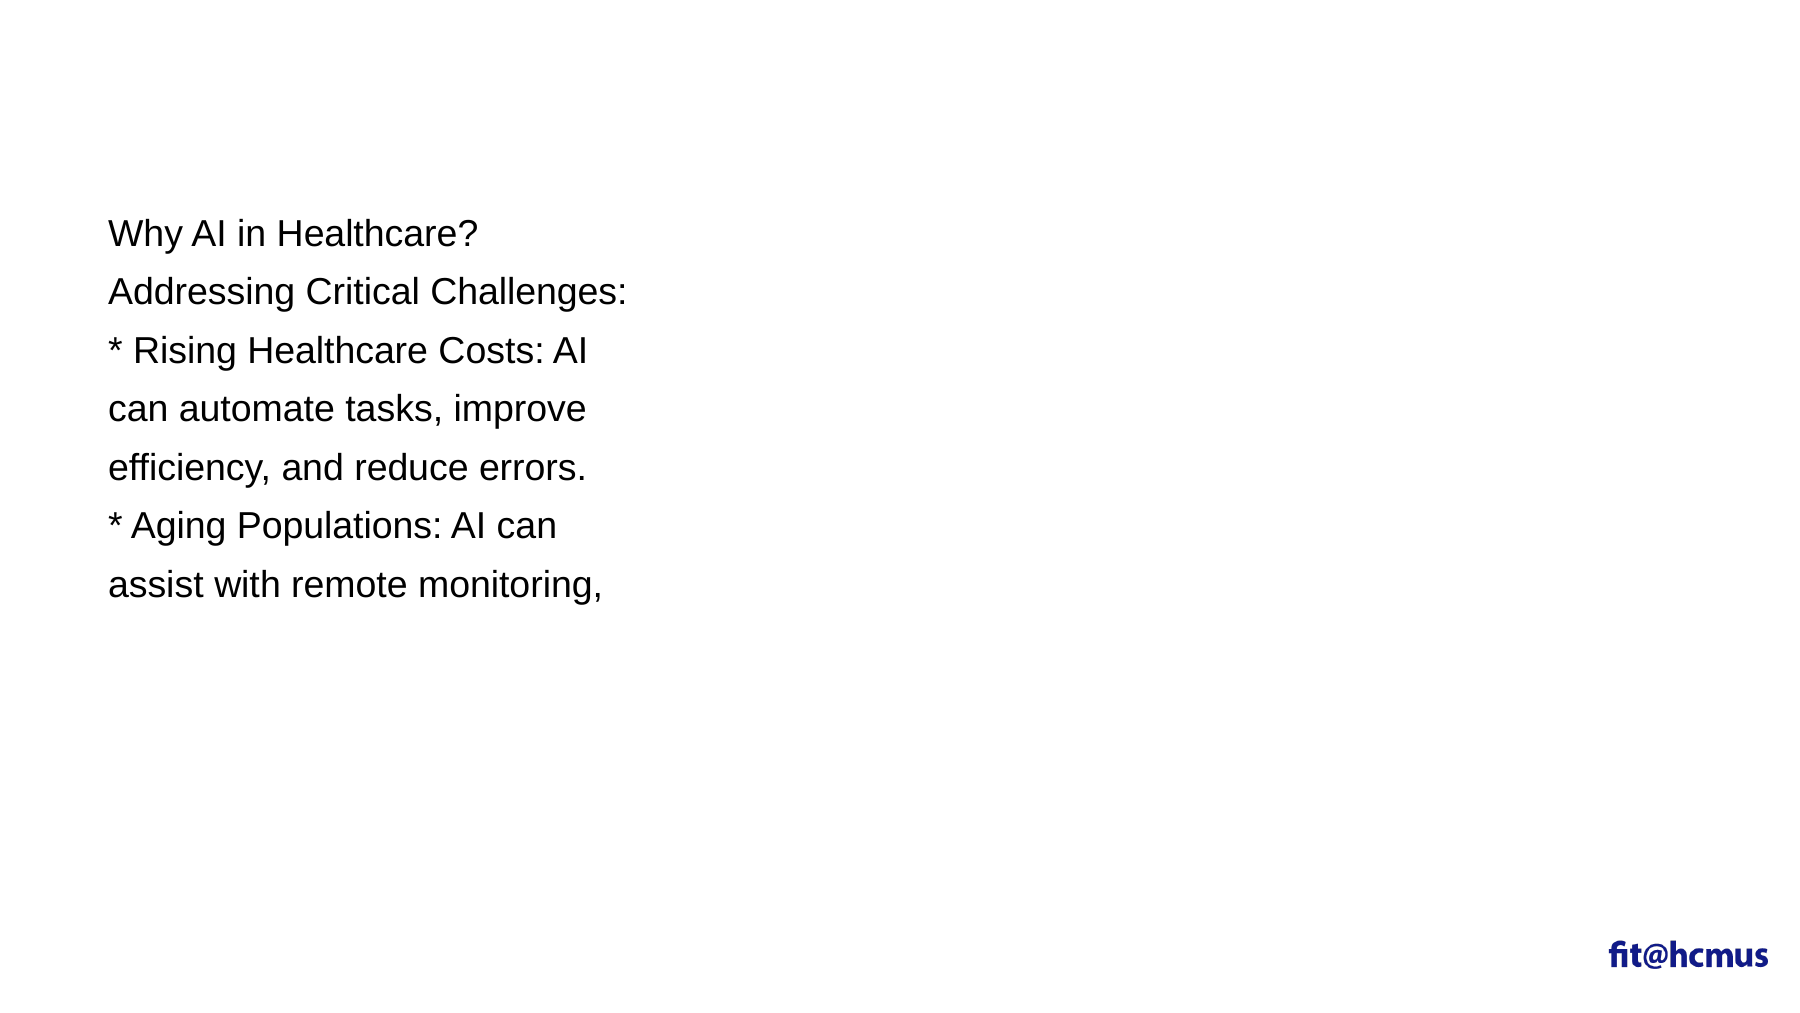

Why AI in Healthcare?
Addressing Critical Challenges:
* Rising Healthcare Costs: AI
can automate tasks, improve
efficiency, and reduce errors.
* Aging Populations: AI can
assist with remote monitoring,